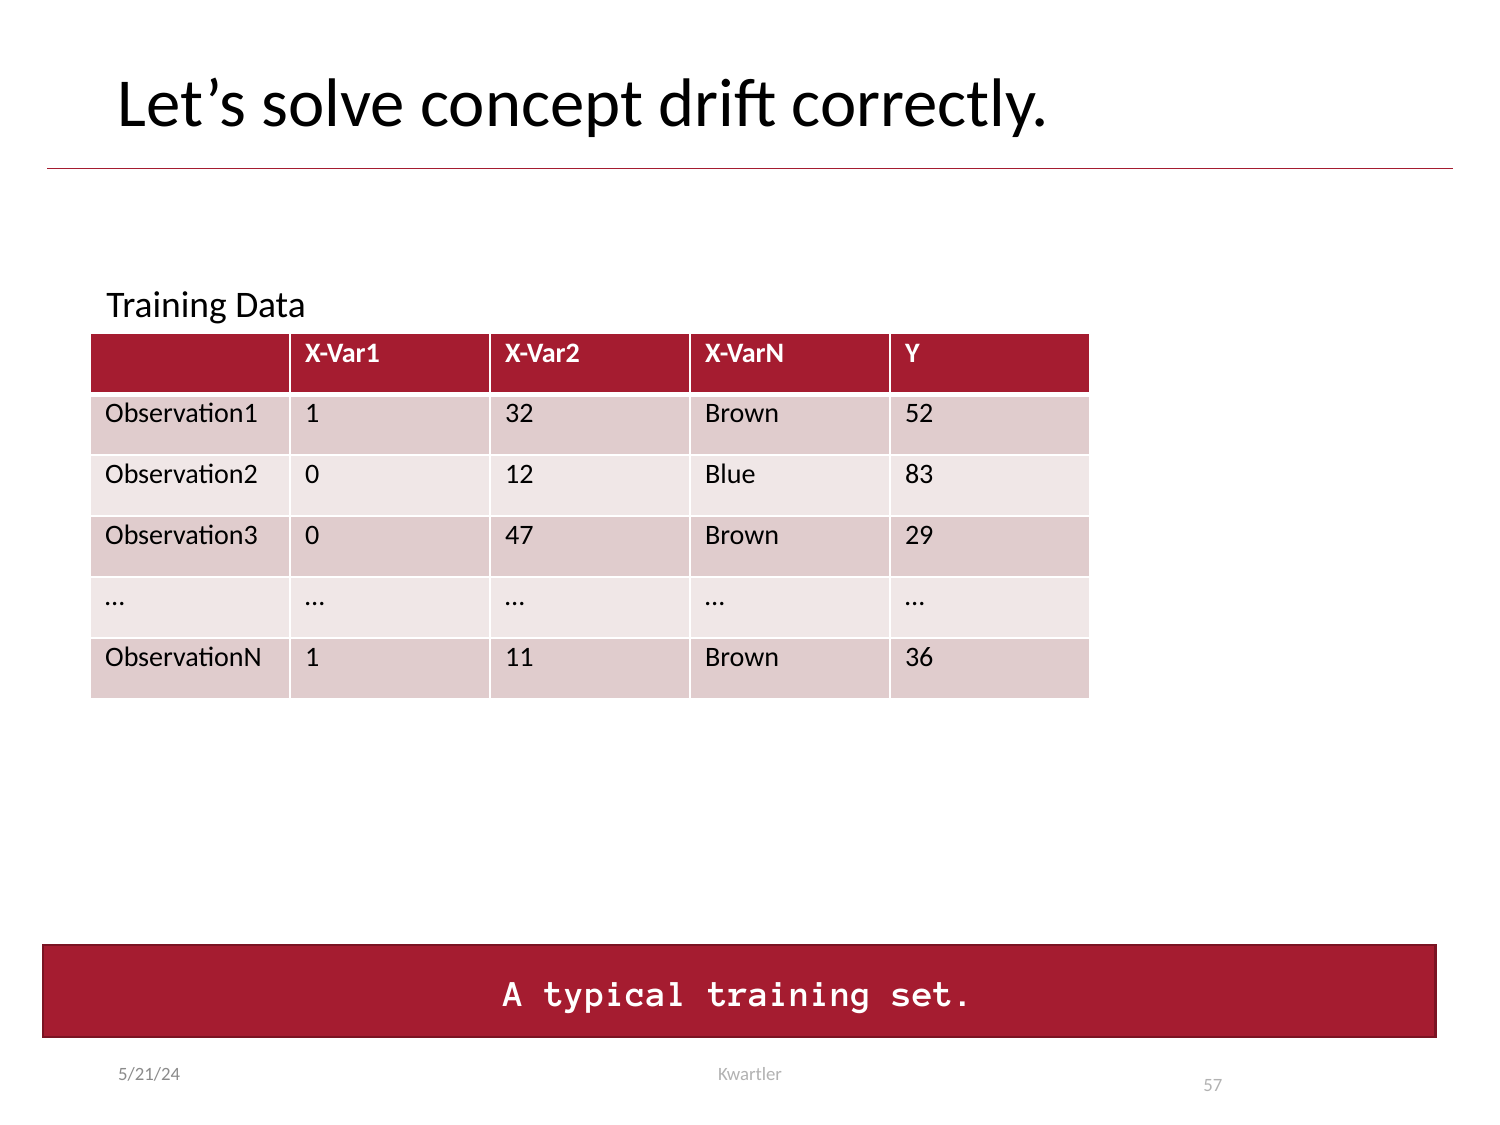

# Let’s solve concept drift correctly.
Training Data
|  | X-Var1 | X-Var2 | X-VarN | Y |
| --- | --- | --- | --- | --- |
| Observation1 | 1 | 32 | Brown | 52 |
| Observation2 | 0 | 12 | Blue | 83 |
| Observation3 | 0 | 47 | Brown | 29 |
| … | … | … | … | … |
| ObservationN | 1 | 11 | Brown | 36 |
A typical training set.
5/21/24
Kwartler
57